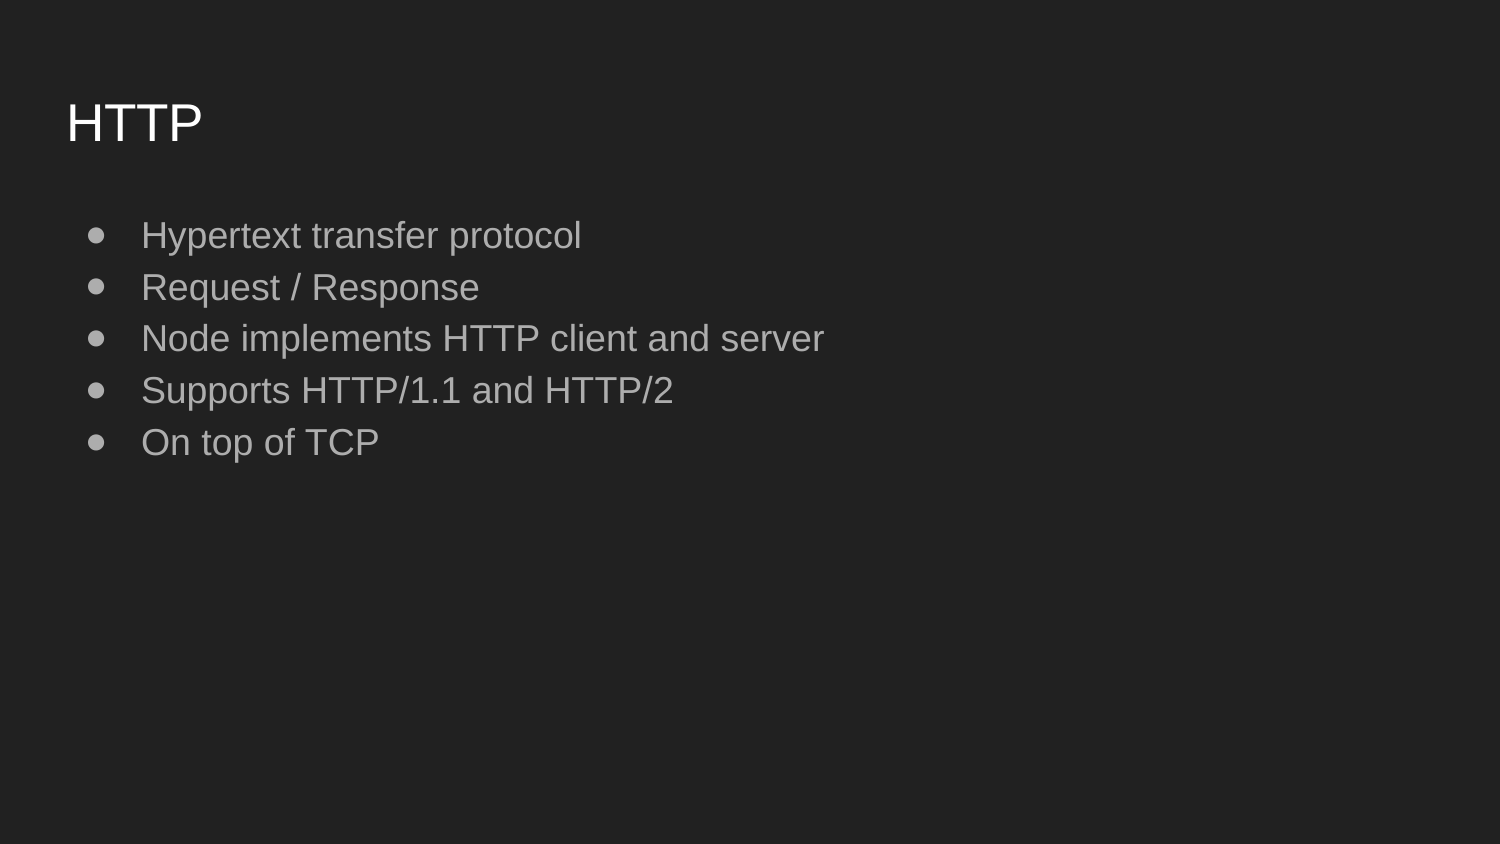

# HTTP
Hypertext transfer protocol
Request / Response
Node implements HTTP client and server
Supports HTTP/1.1 and HTTP/2
On top of TCP